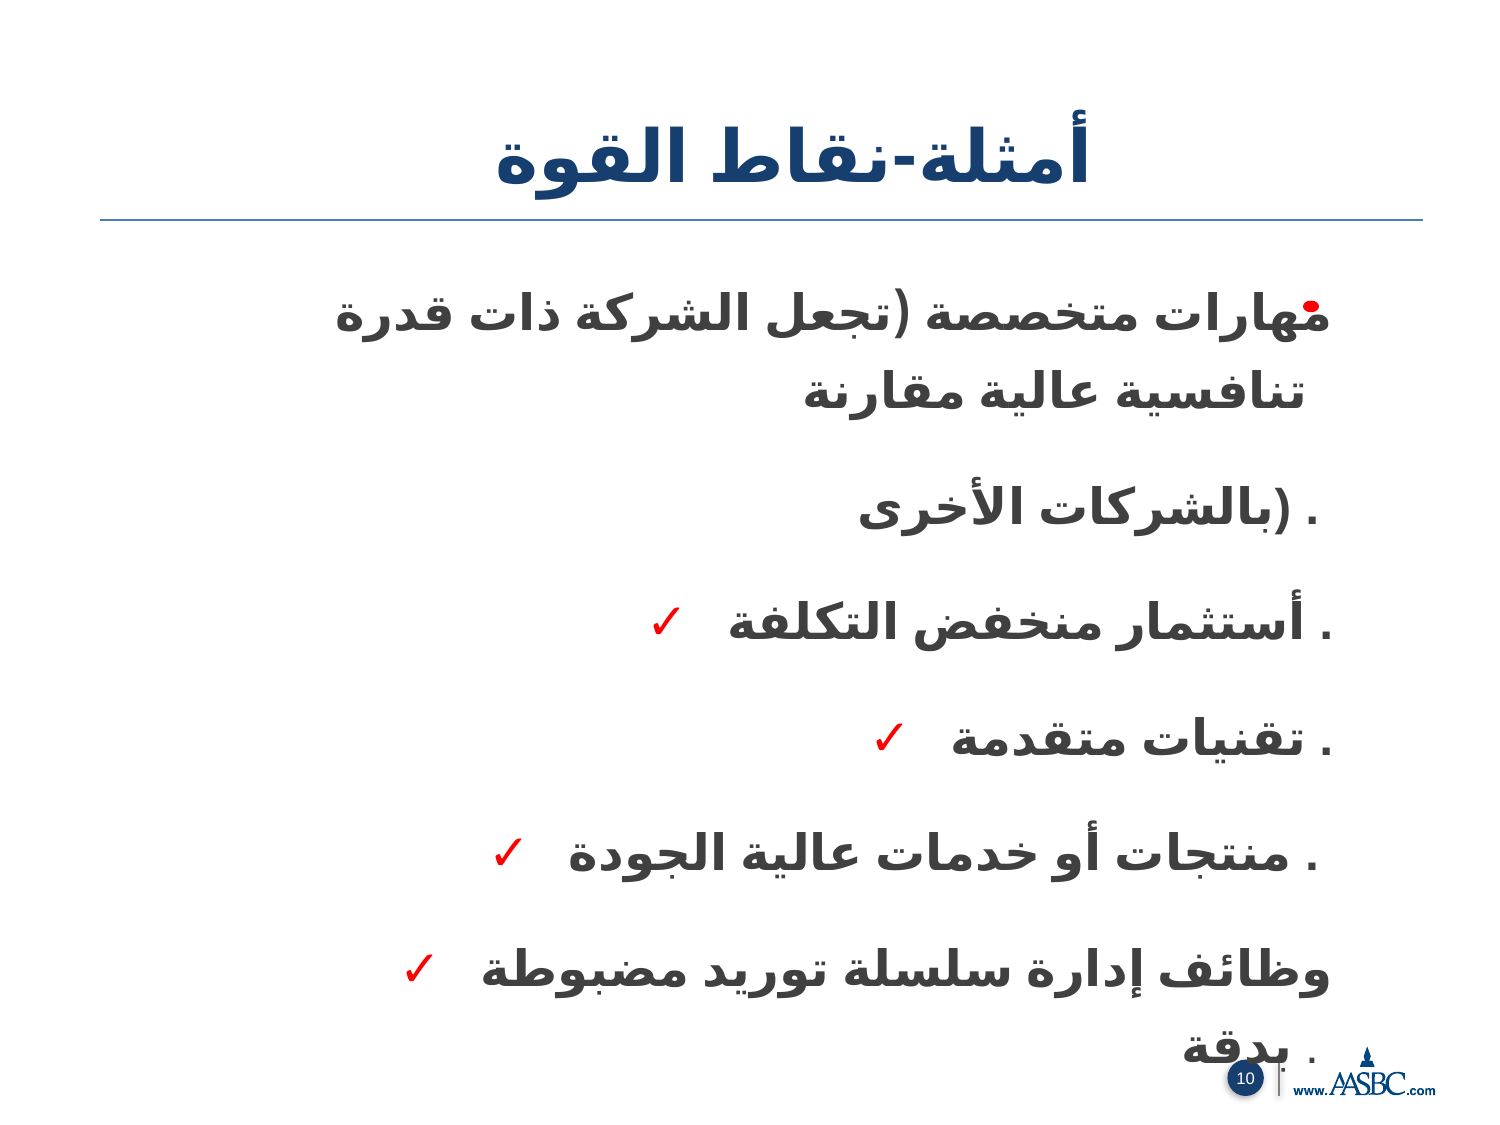

أمثلة-نقاط القوة
     مهارات متخصصة (تجعل الشركة ذات قدرة تنافسية عالية مقارنة
       بالشركات الأخرى) .
           ✓   أستثمار منخفض التكلفة .
           ✓   تقنيات متقدمة .
           ✓   منتجات أو خدمات عالية الجودة .
           ✓   وظائف إدارة سلسلة توريد مضبوطة بدقة .